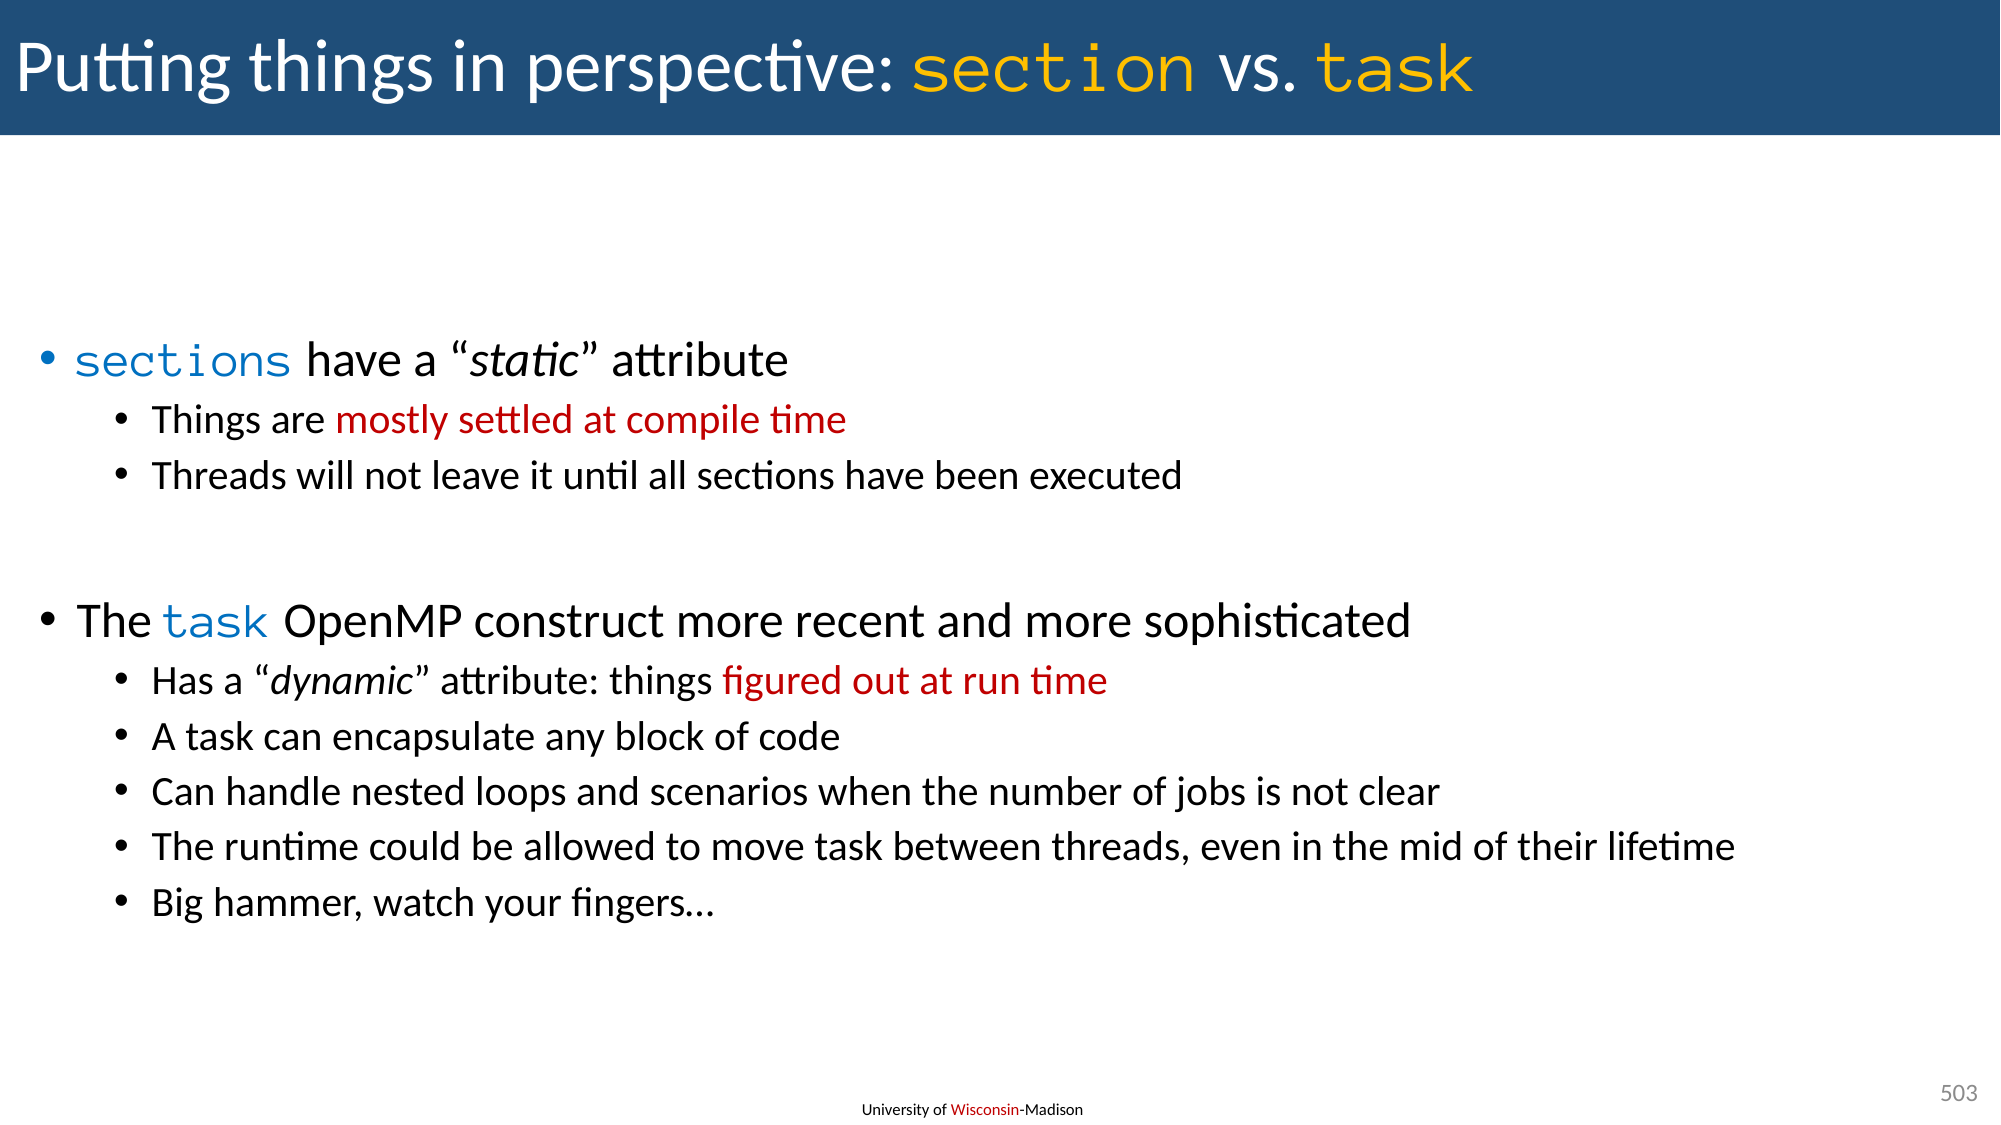

# Putting things in perspective: section vs. task

sections have a “static” attribute
Things are mostly settled at compile time
Threads will not leave it until all sections have been executed

The task OpenMP construct more recent and more sophisticated
Has a “dynamic” attribute: things figured out at run time
A task can encapsulate any block of code
Can handle nested loops and scenarios when the number of jobs is not clear
The runtime could be allowed to move task between threads, even in the mid of their lifetime
Big hammer, watch your fingers…

503